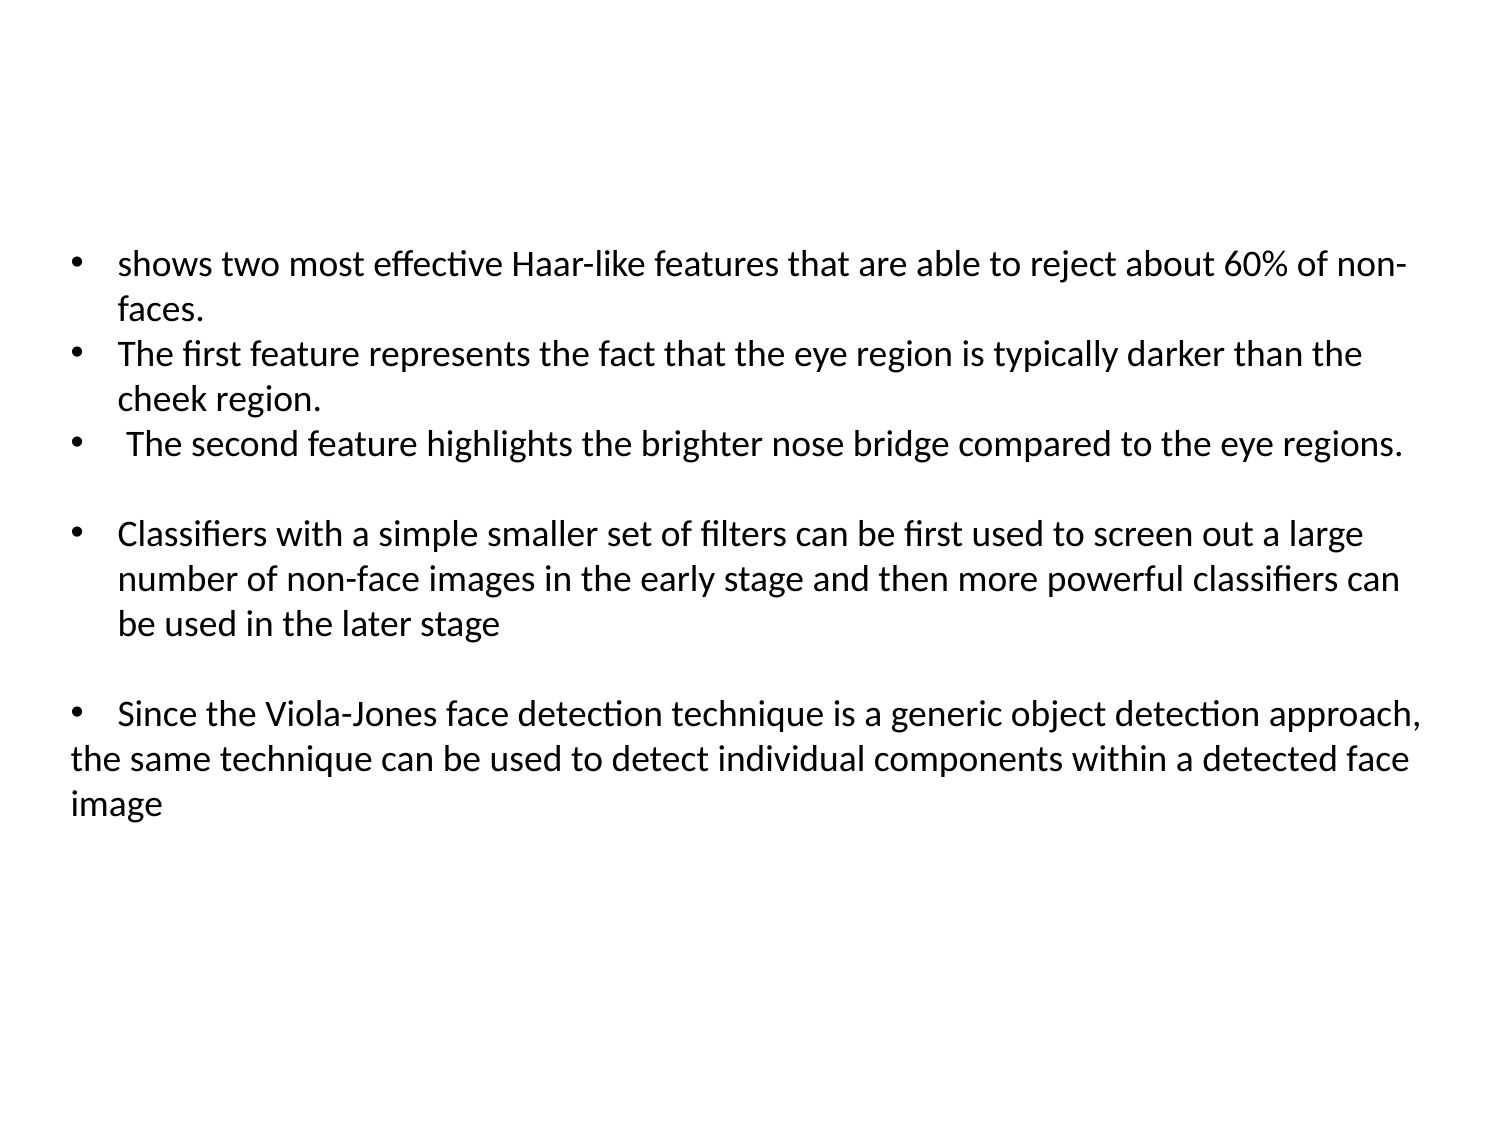

shows two most effective Haar-like features that are able to reject about 60% of non-faces.
The first feature represents the fact that the eye region is typically darker than the cheek region.
 The second feature highlights the brighter nose bridge compared to the eye regions.

Classifiers with a simple smaller set of filters can be first used to screen out a large number of non-face images in the early stage and then more powerful classifiers can be used in the later stage

Since the Viola-Jones face detection technique is a generic object detection approach,
the same technique can be used to detect individual components within a detected face image